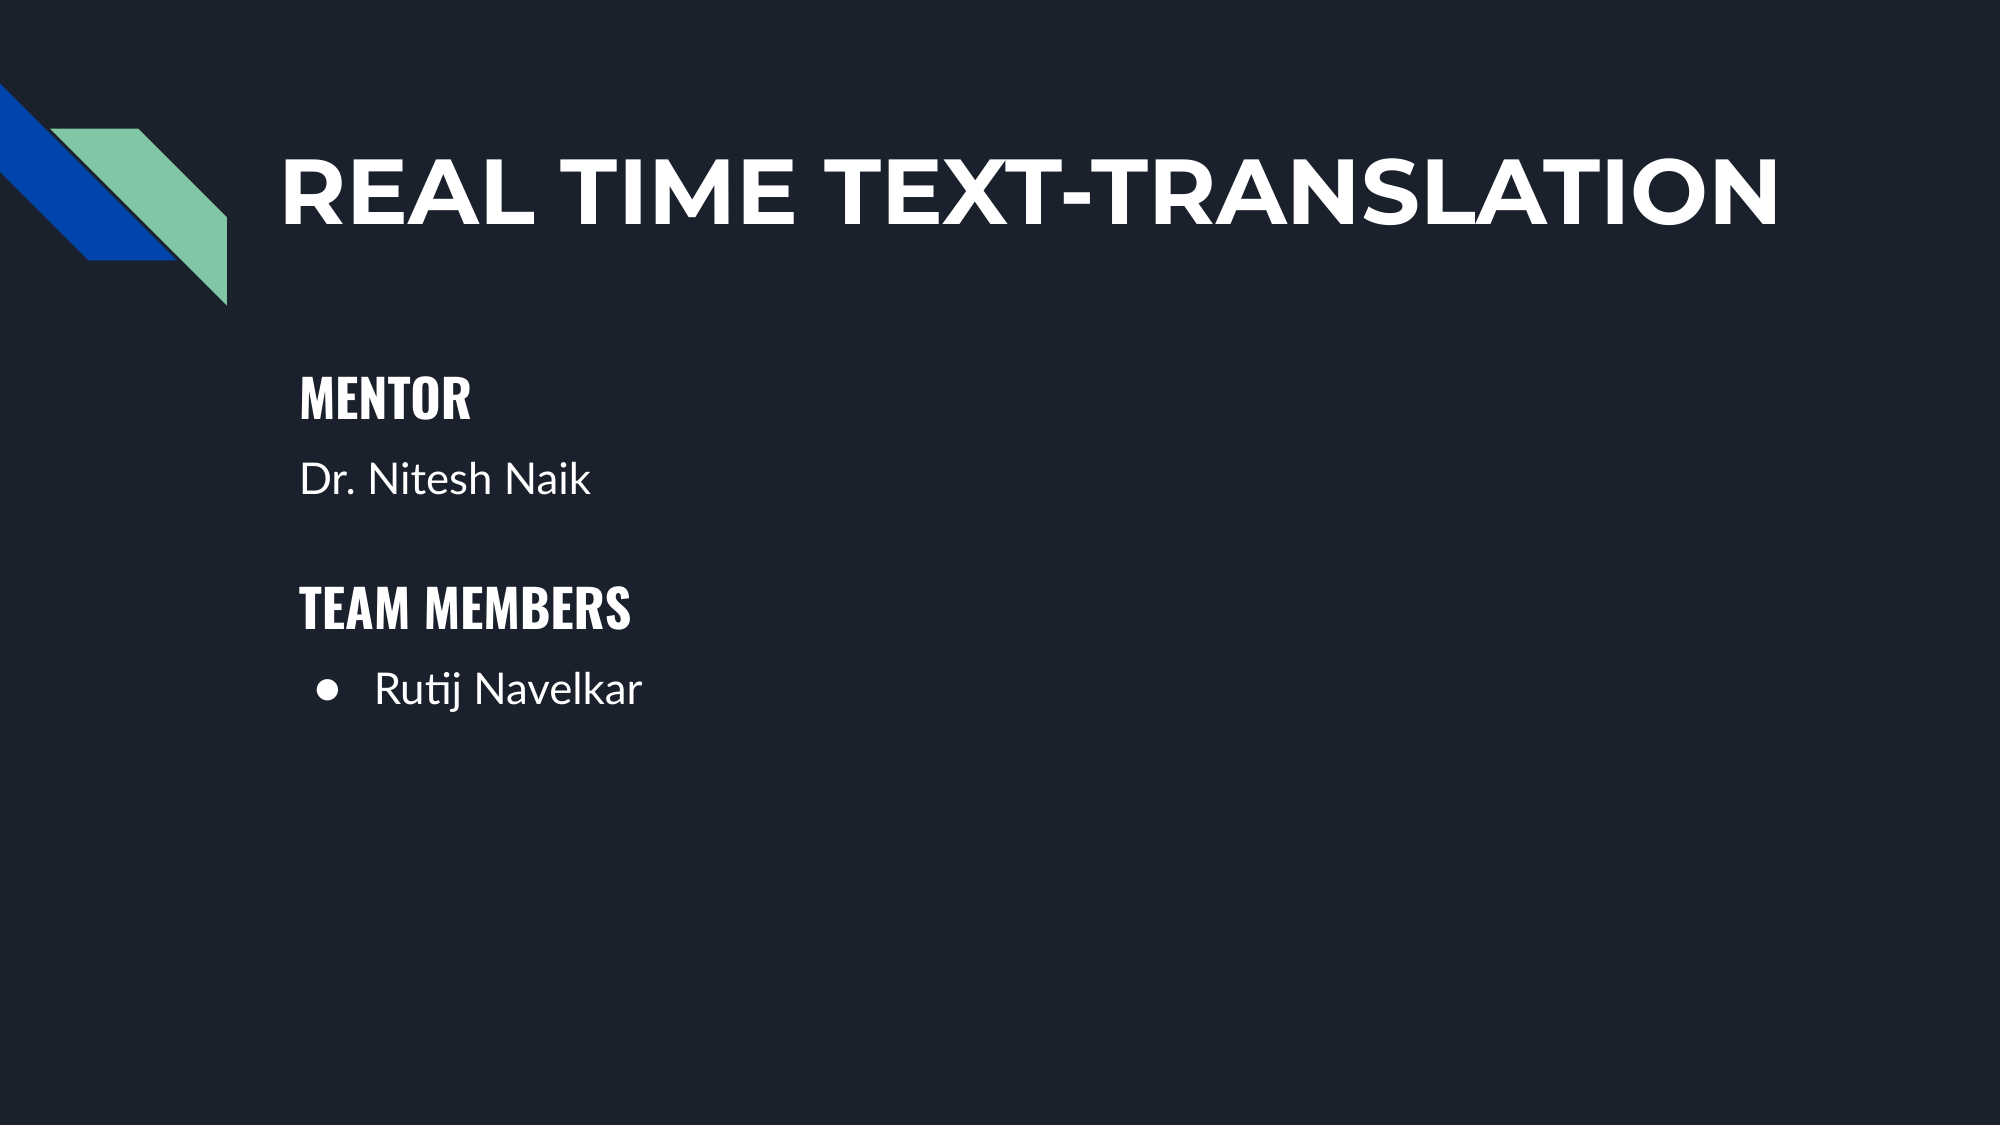

# REAL TIME TEXT-TRANSLATION
MENTOR
Dr. Nitesh Naik
TEAM MEMBERS
Rutij Navelkar